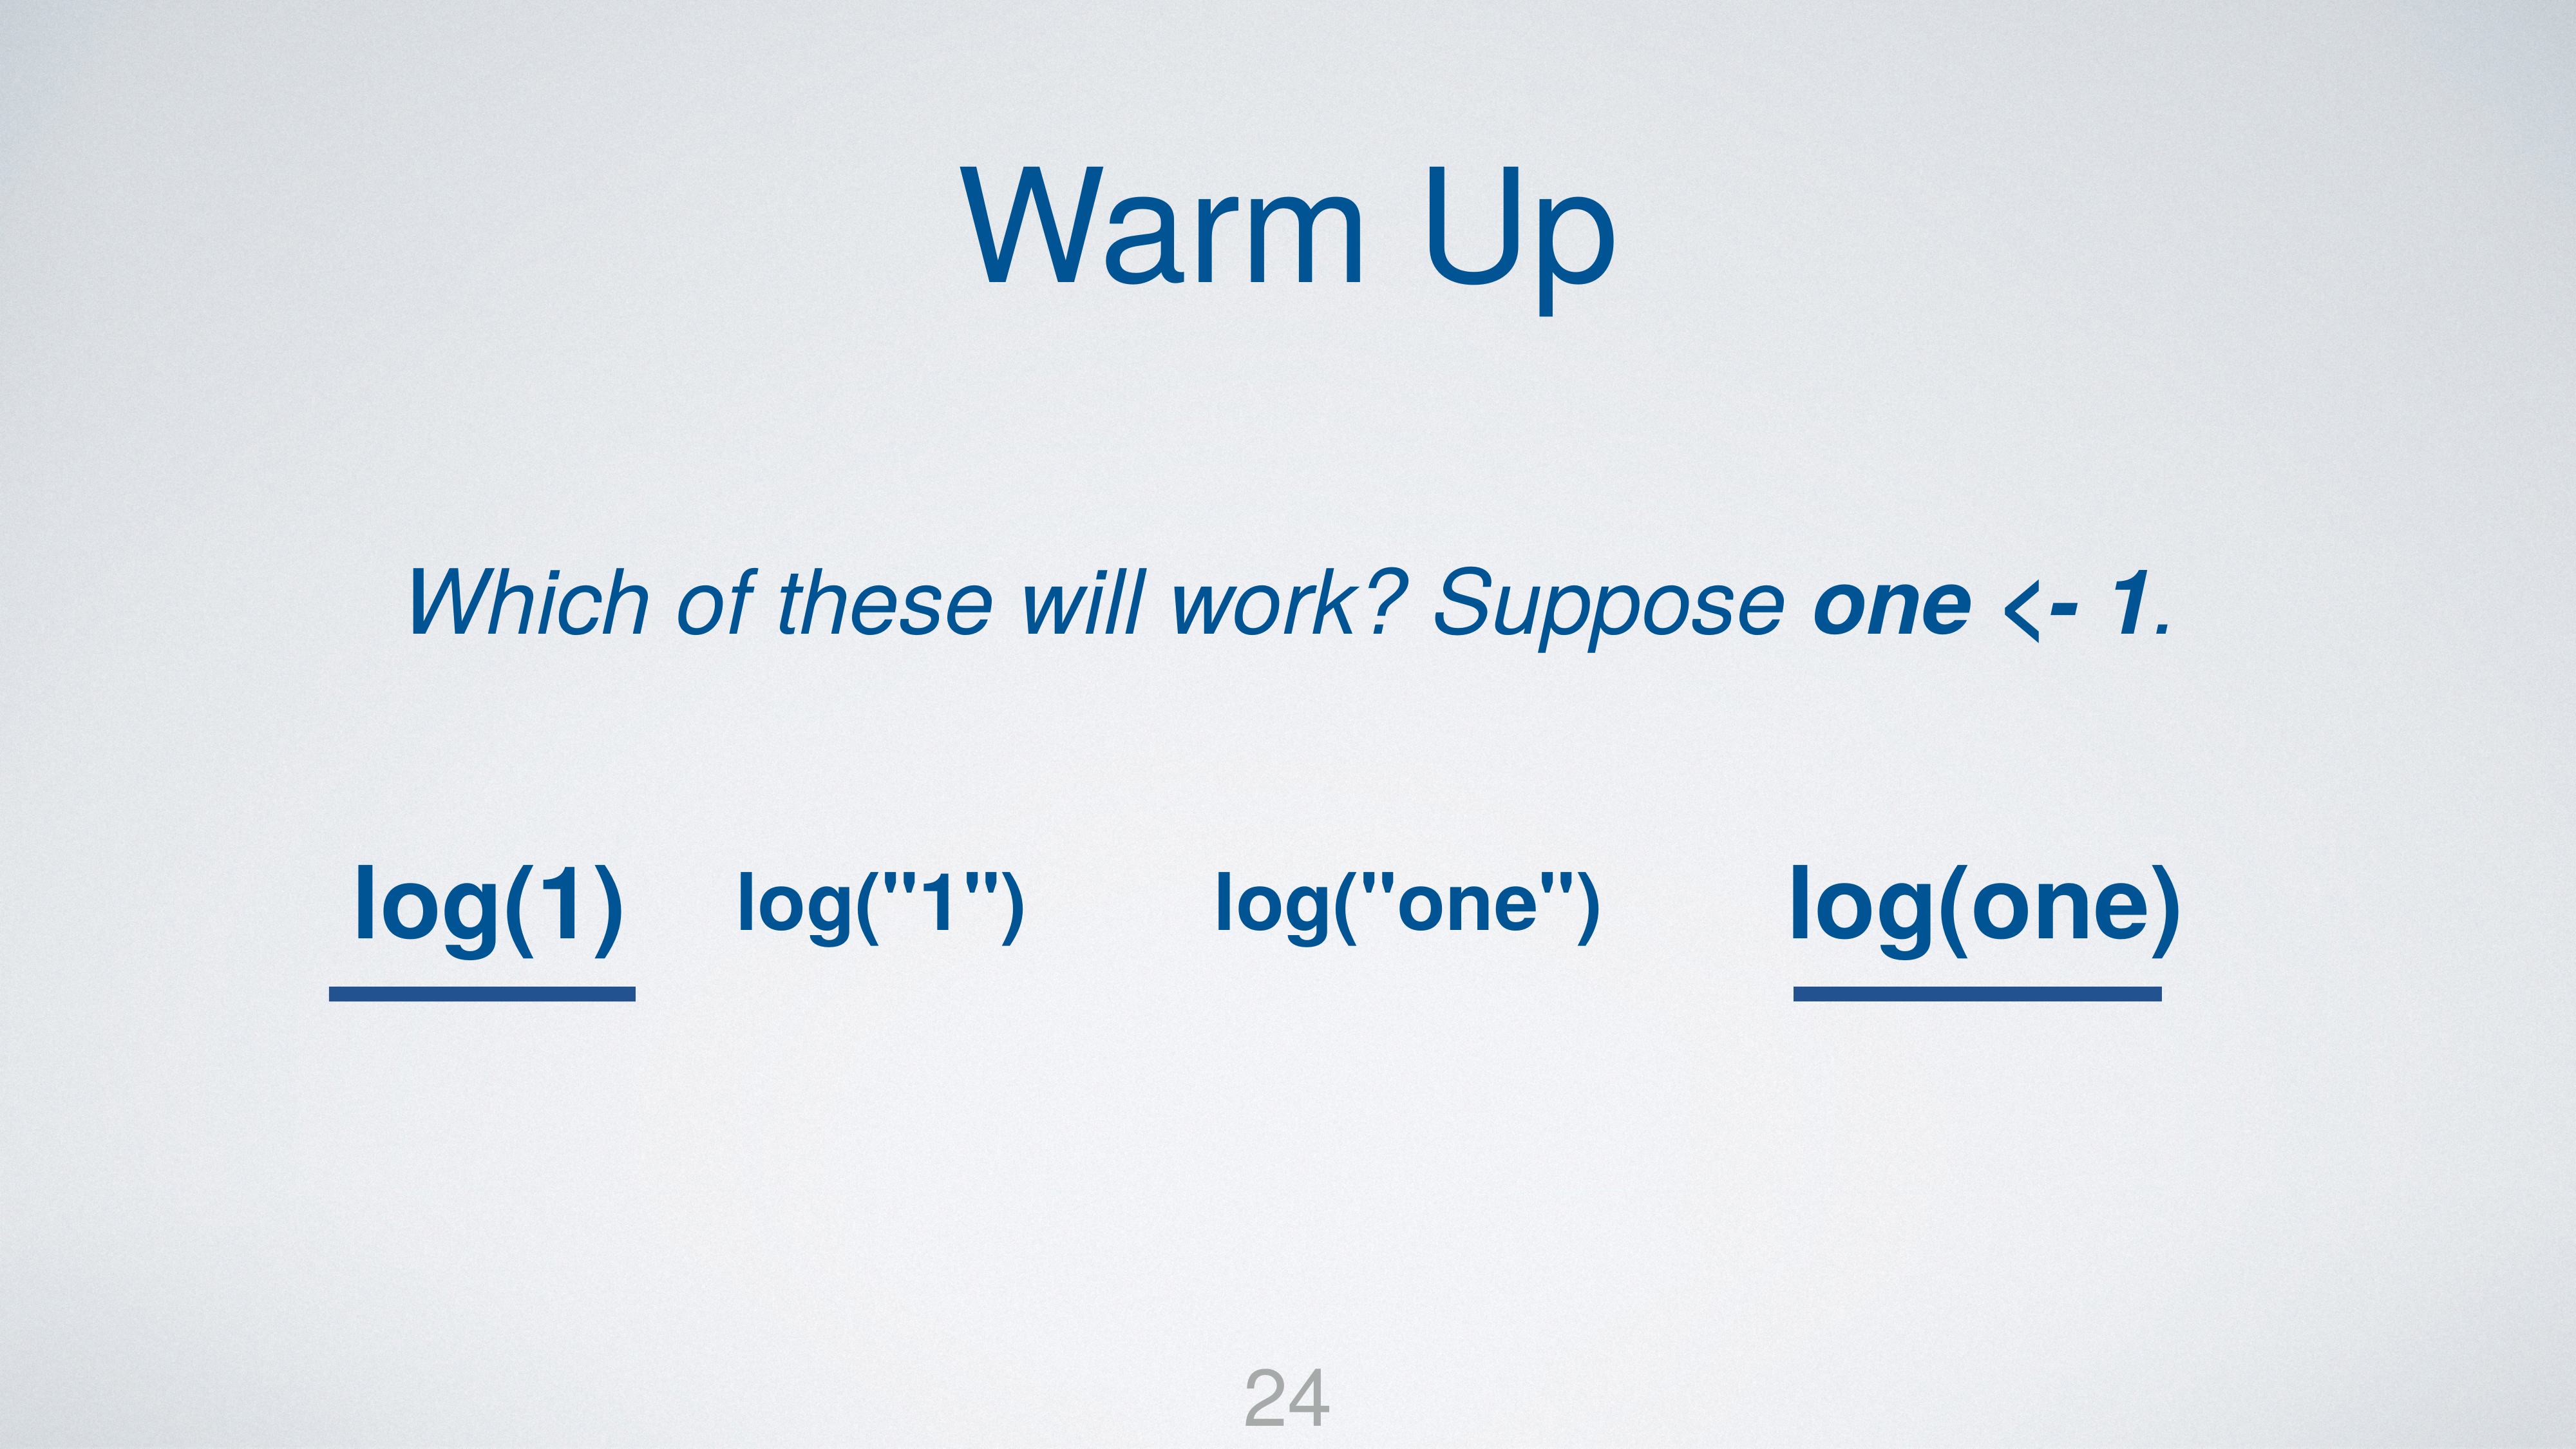

Warm Up
Which of these will work? Suppose one <- 1.
log(1)
log("1")
log("one")
log(one)

24